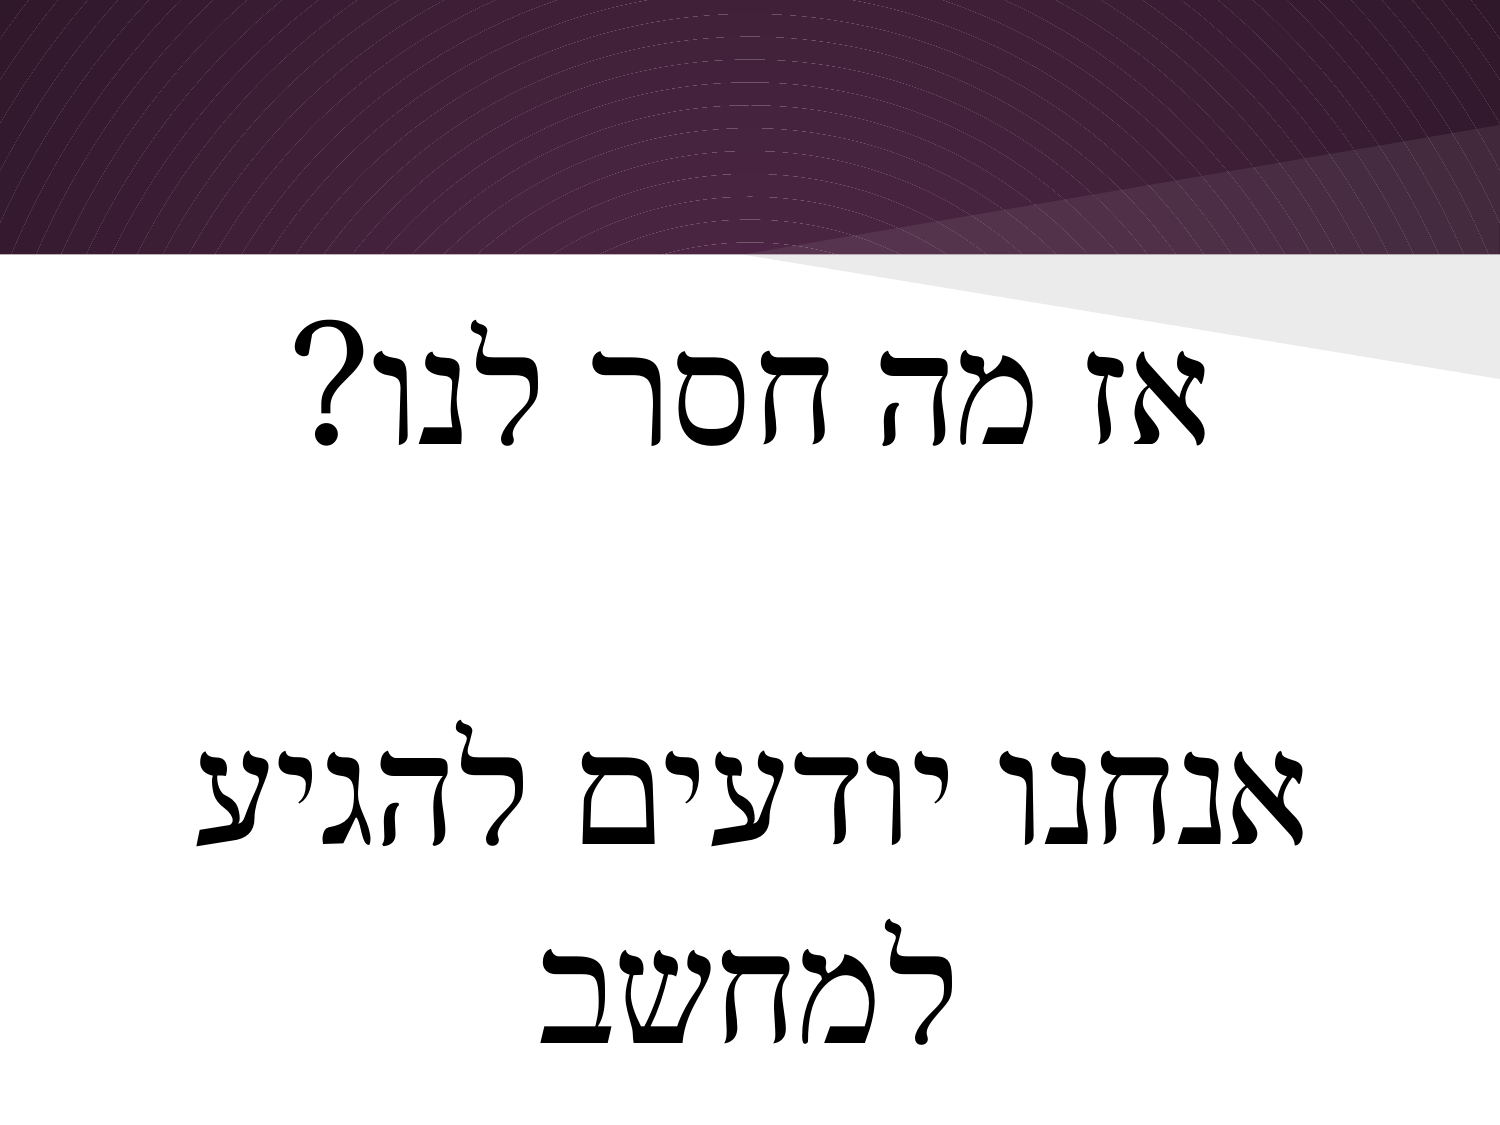

#
אז מה חסר לנו?

אנחנו יודעים להגיע למחשב